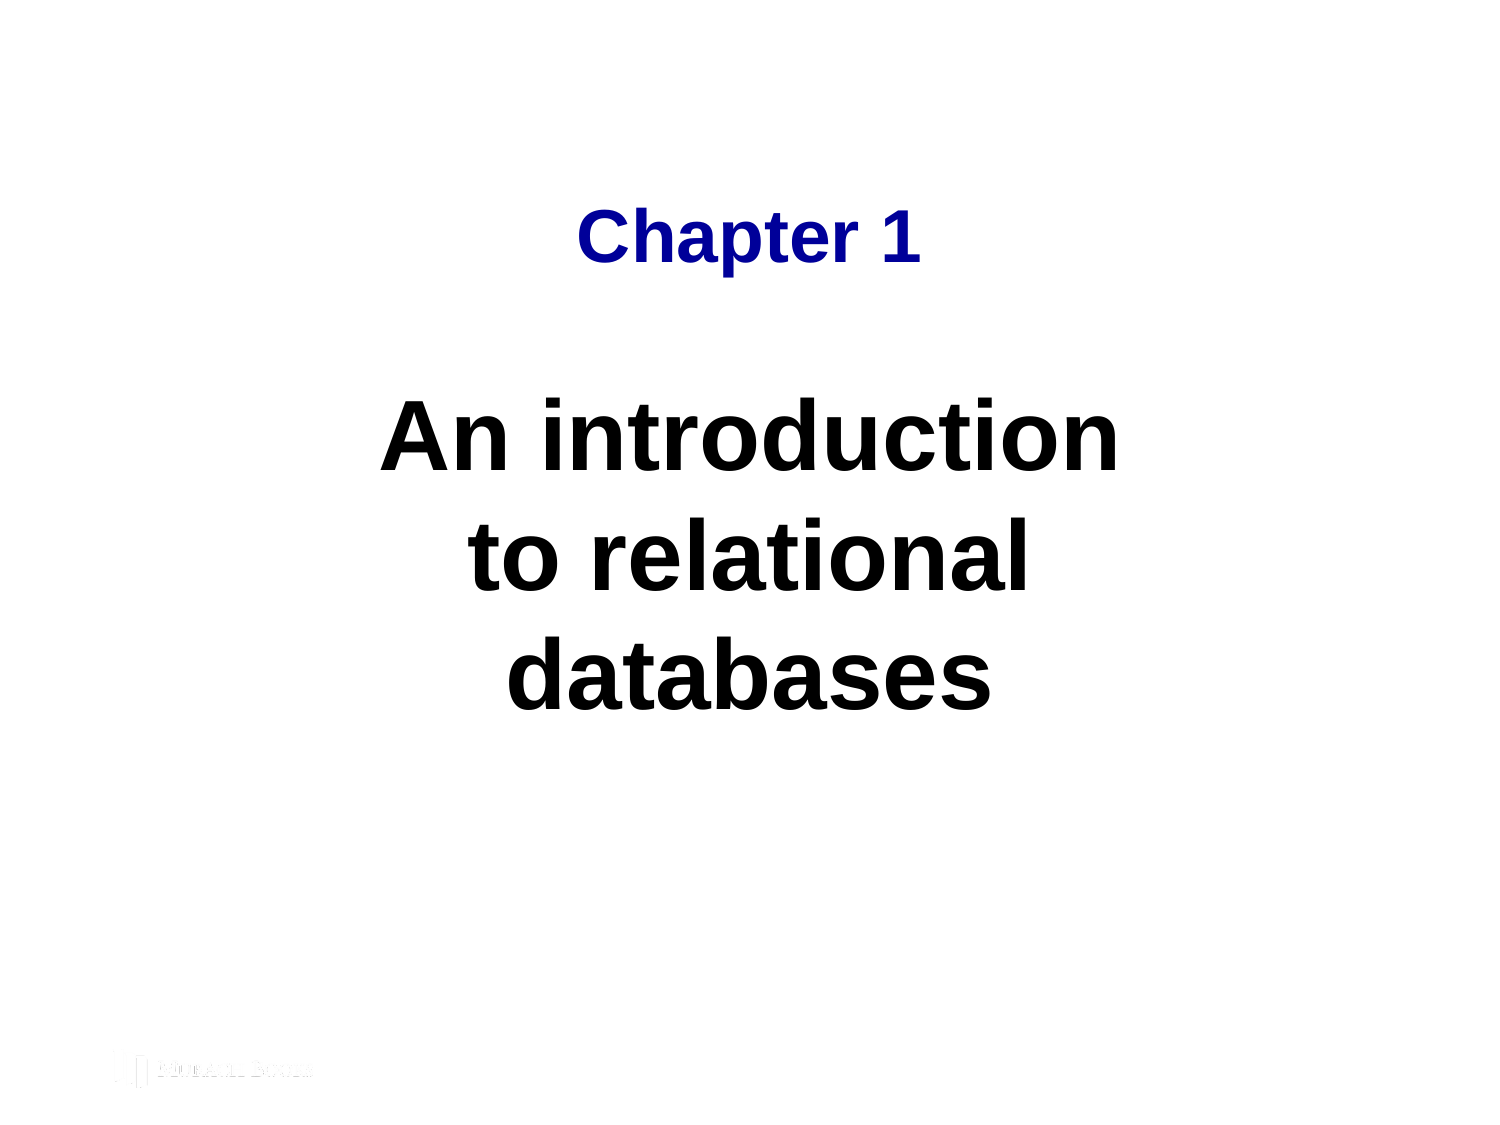

# Chapter 1
An introduction
to relational databases
© 2019, Mike Murach & Associates, Inc.
Murach's MySQL 3rd Edition

C1, Slide 1